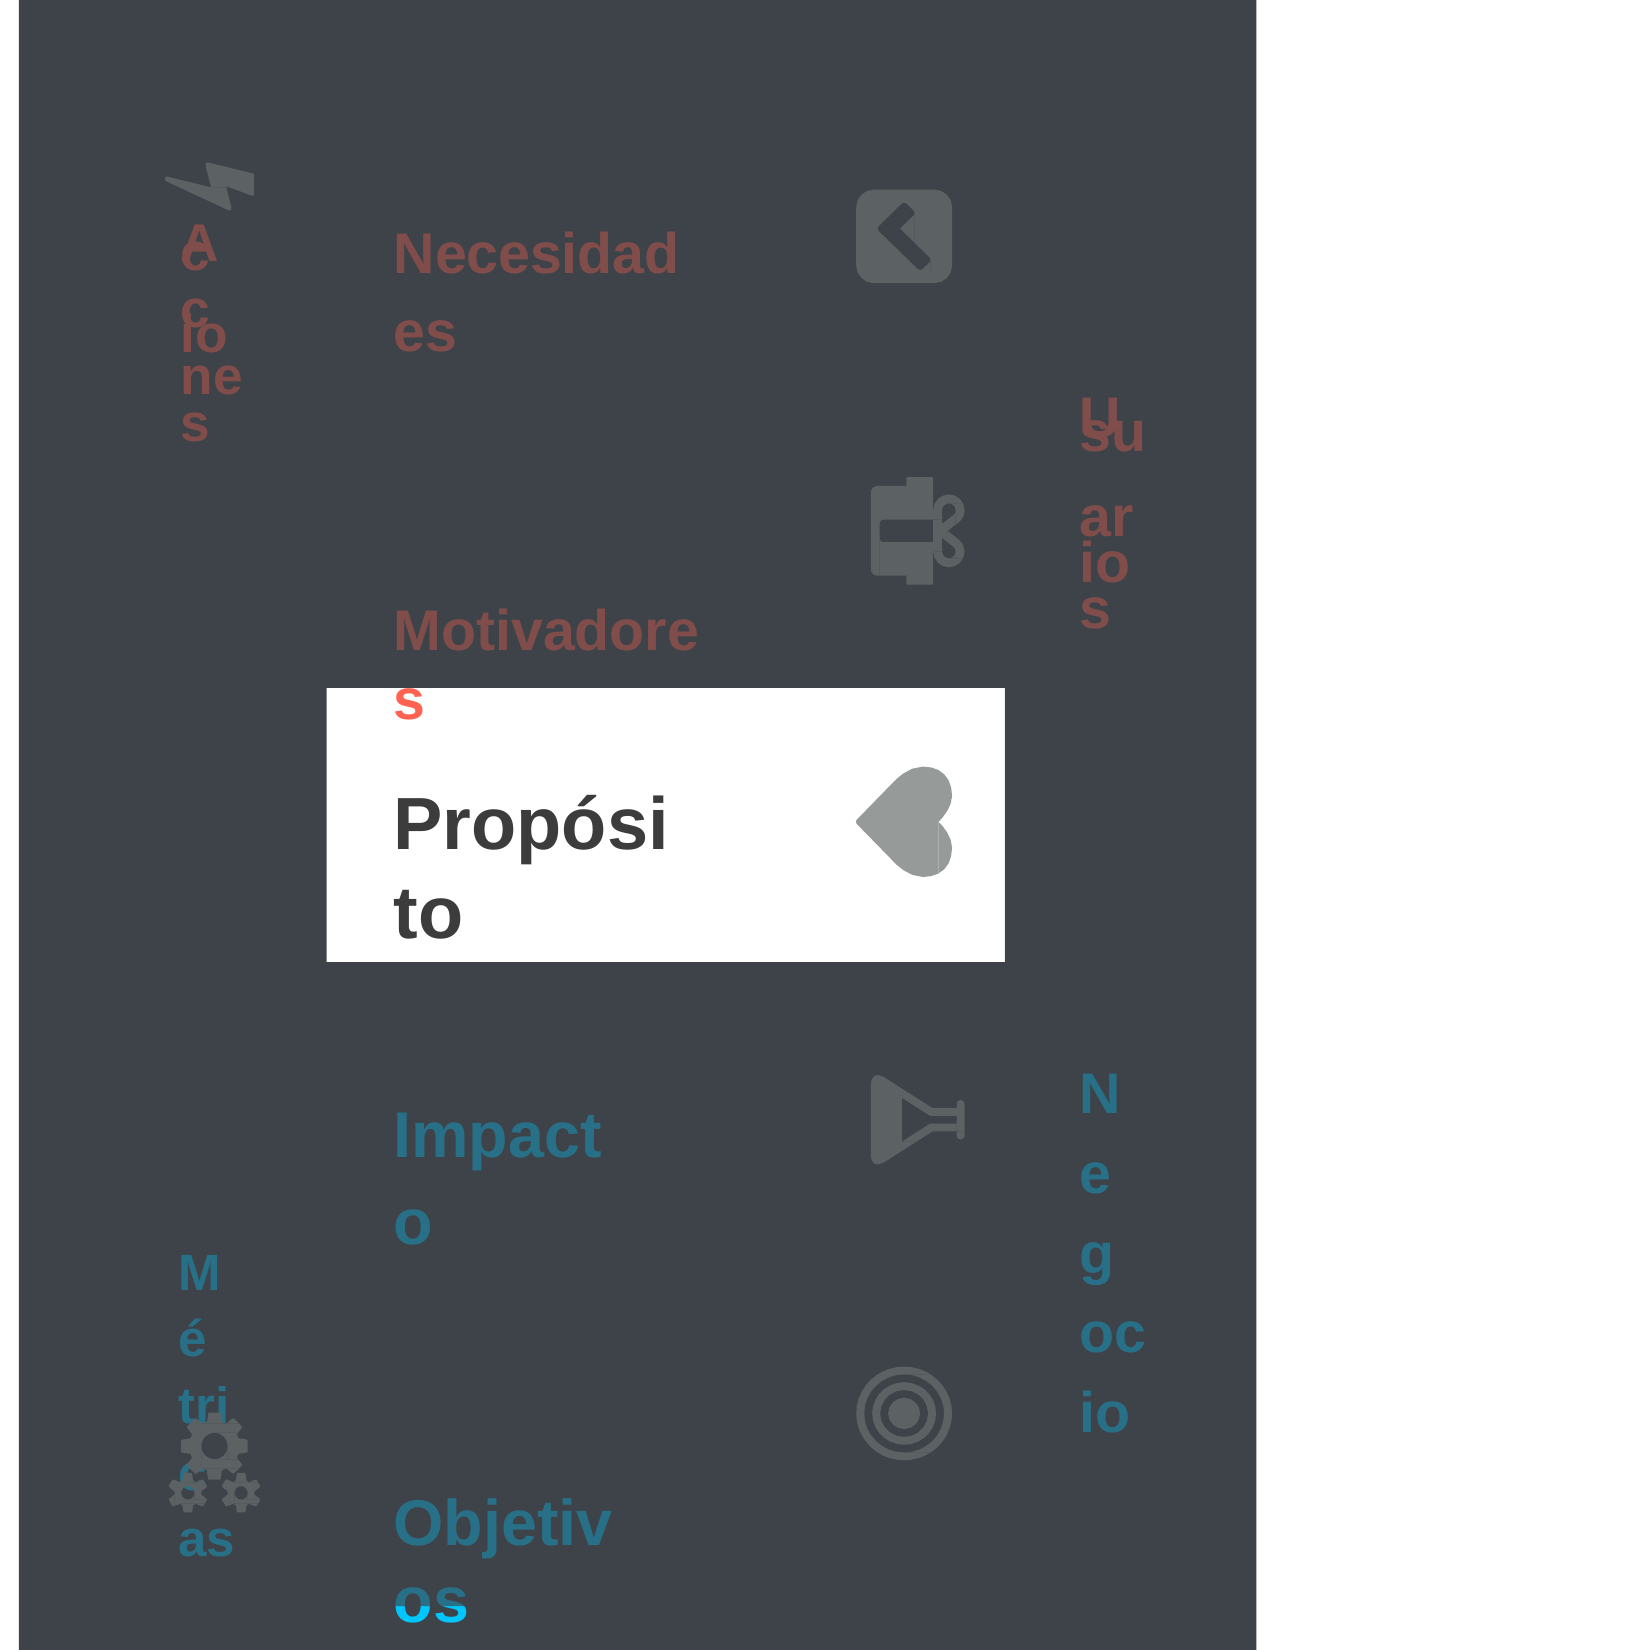

Necesidades

Motivadores
Ac
c  io
nes

Mé tric as
Usu
ar ios

Ne gocio

# Propósito

Impacto

Objetivos